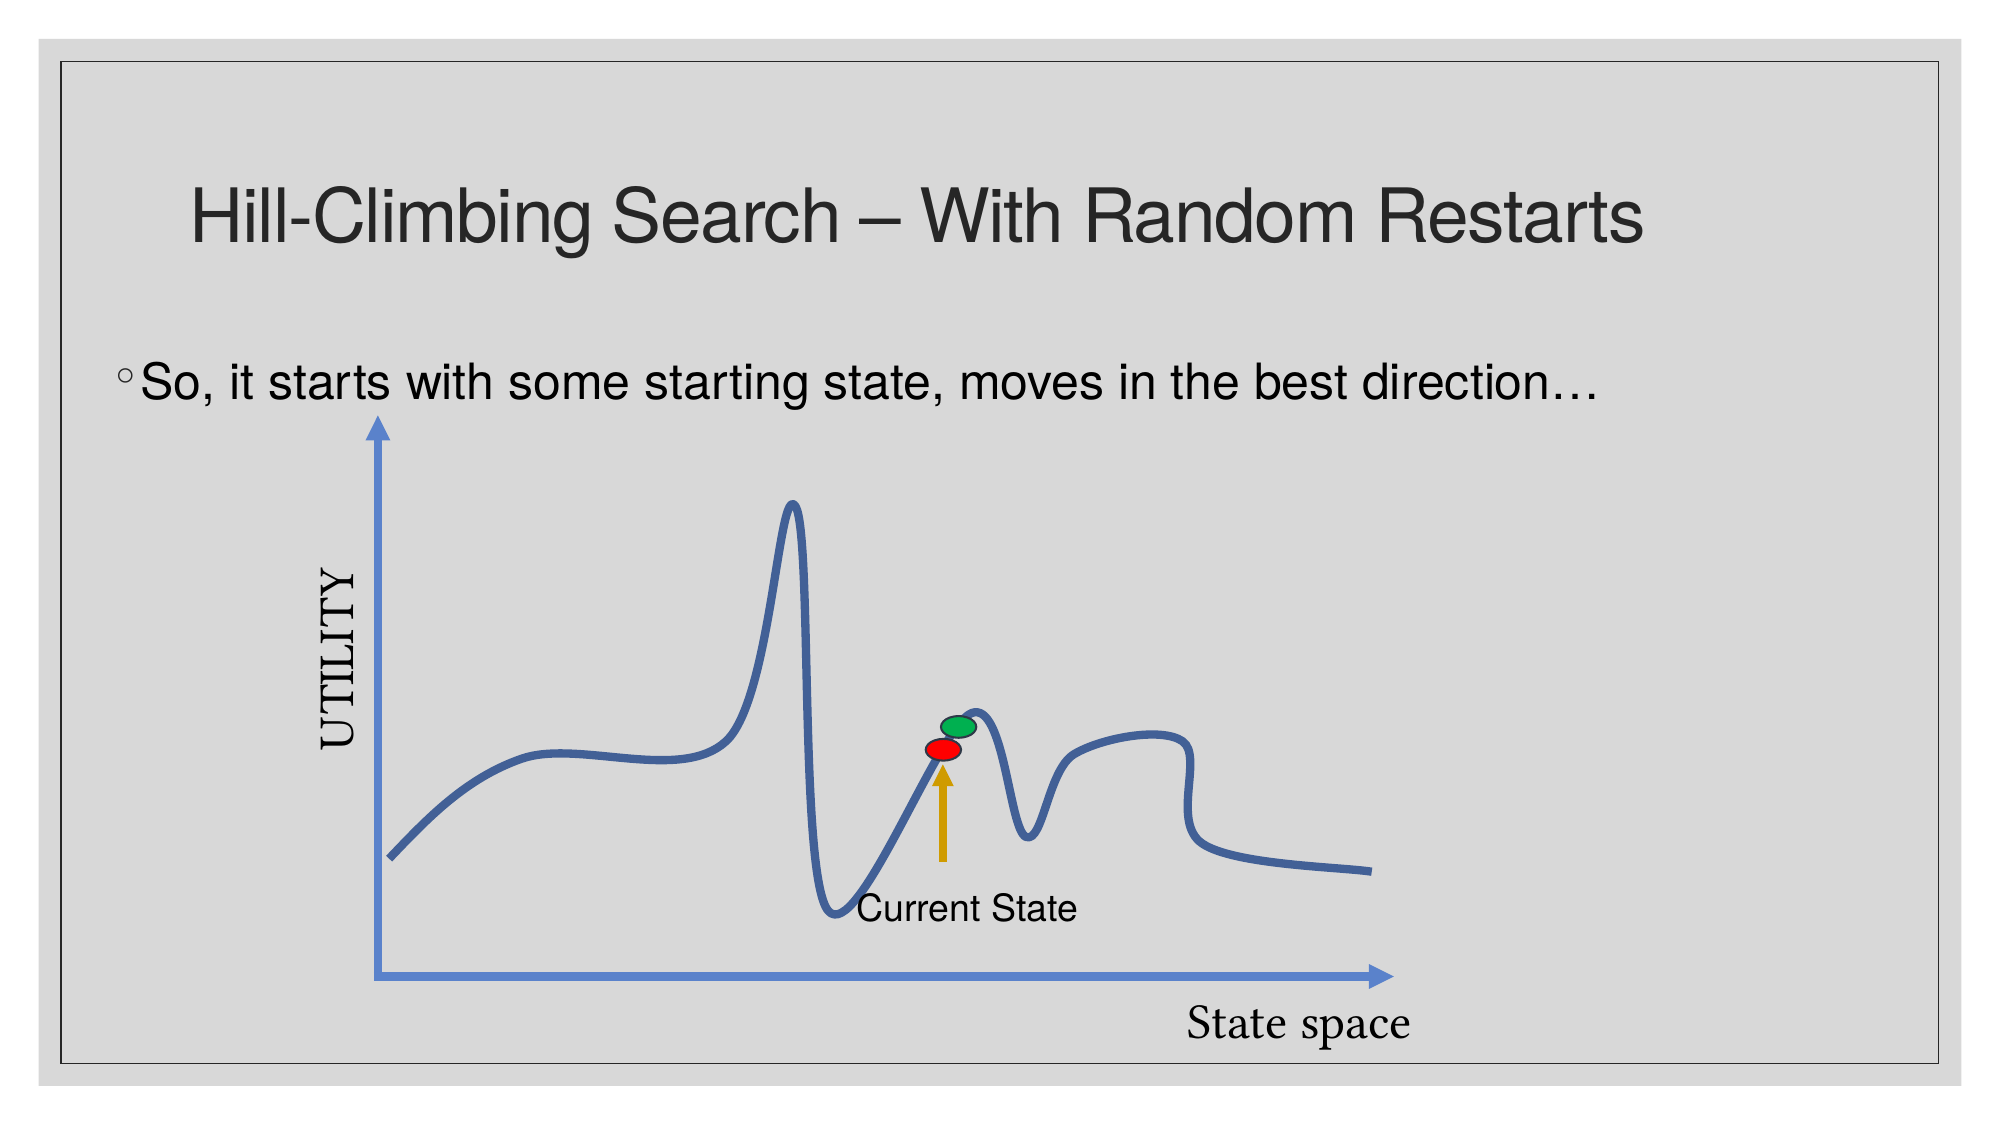

# Hill-Climbing Search – With Random Restarts
So, it starts with some starting state, moves in the best direction…

UTILITY

Current State
State space